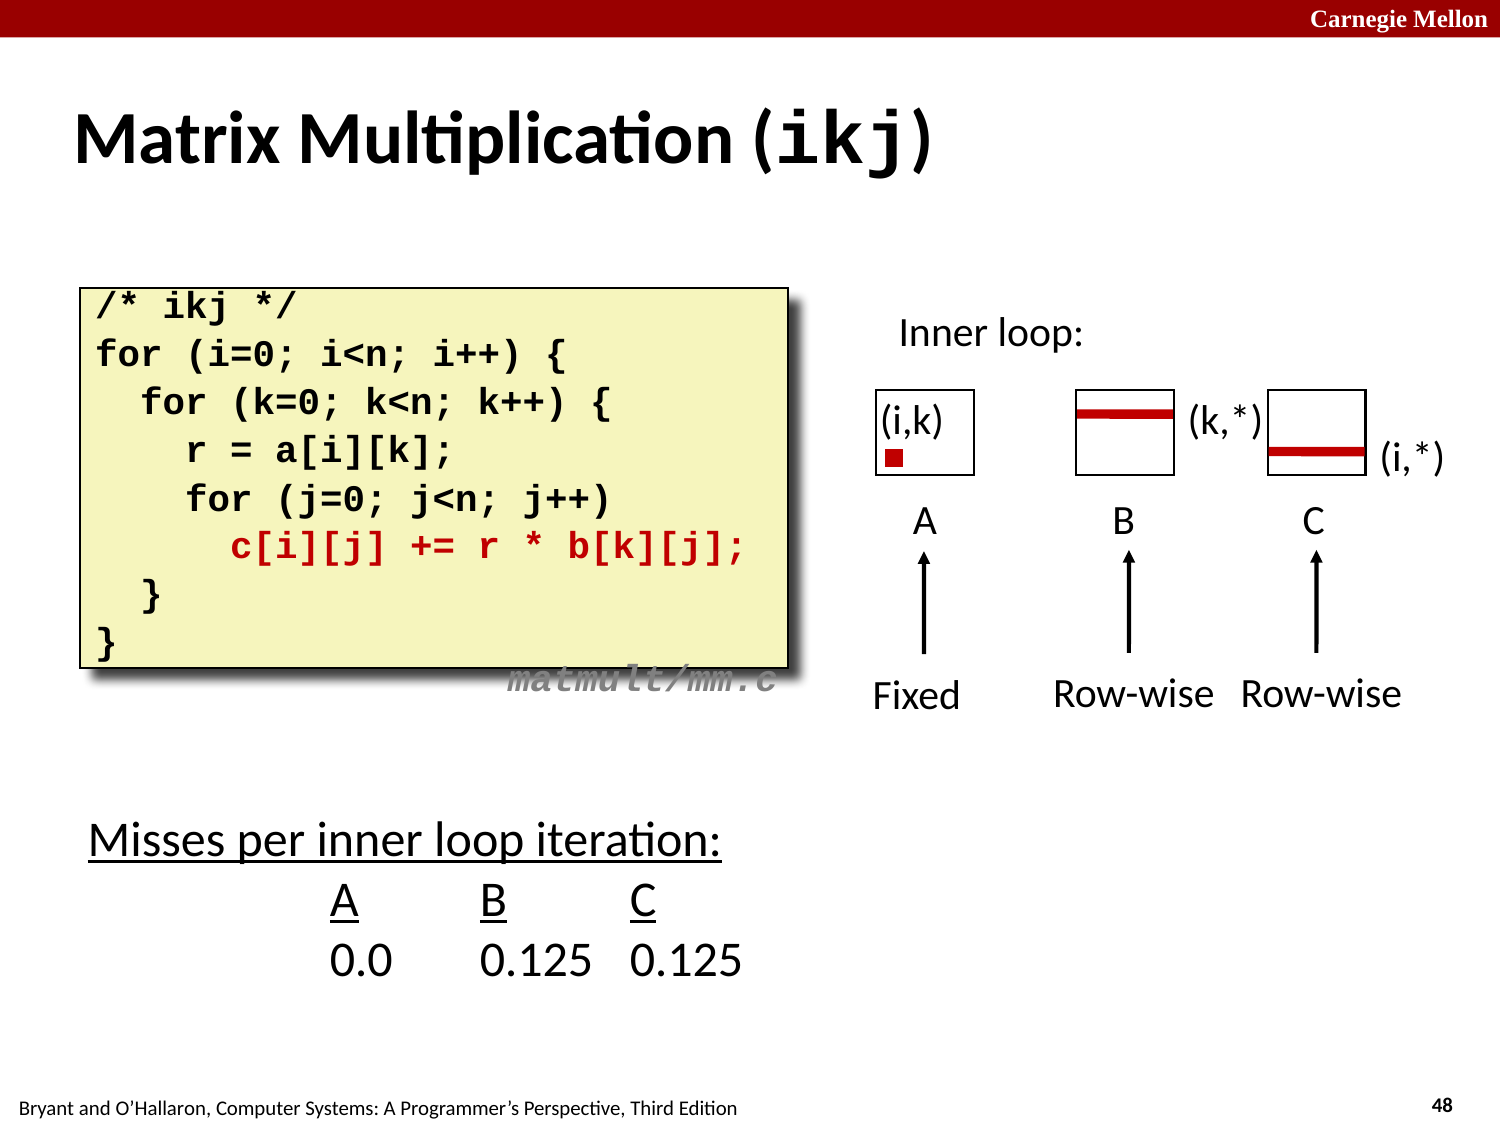

# Matrix Multiplication (ikj)
/* ikj */
for (i=0; i<n; i++) {
  for (k=0; k<n; k++) {
    r = a[i][k];
    for (j=0; j<n; j++)
      c[i][j] += r * b[k][j];
  }
}
Inner loop:
(i,k)
(k,*)

(i,*)

A
B
C

matmult/mm.c
Row-wise
Row-wise
Fixed
Misses per inner loop iteration:
		A	B	C
		0.0	0.125	0.125